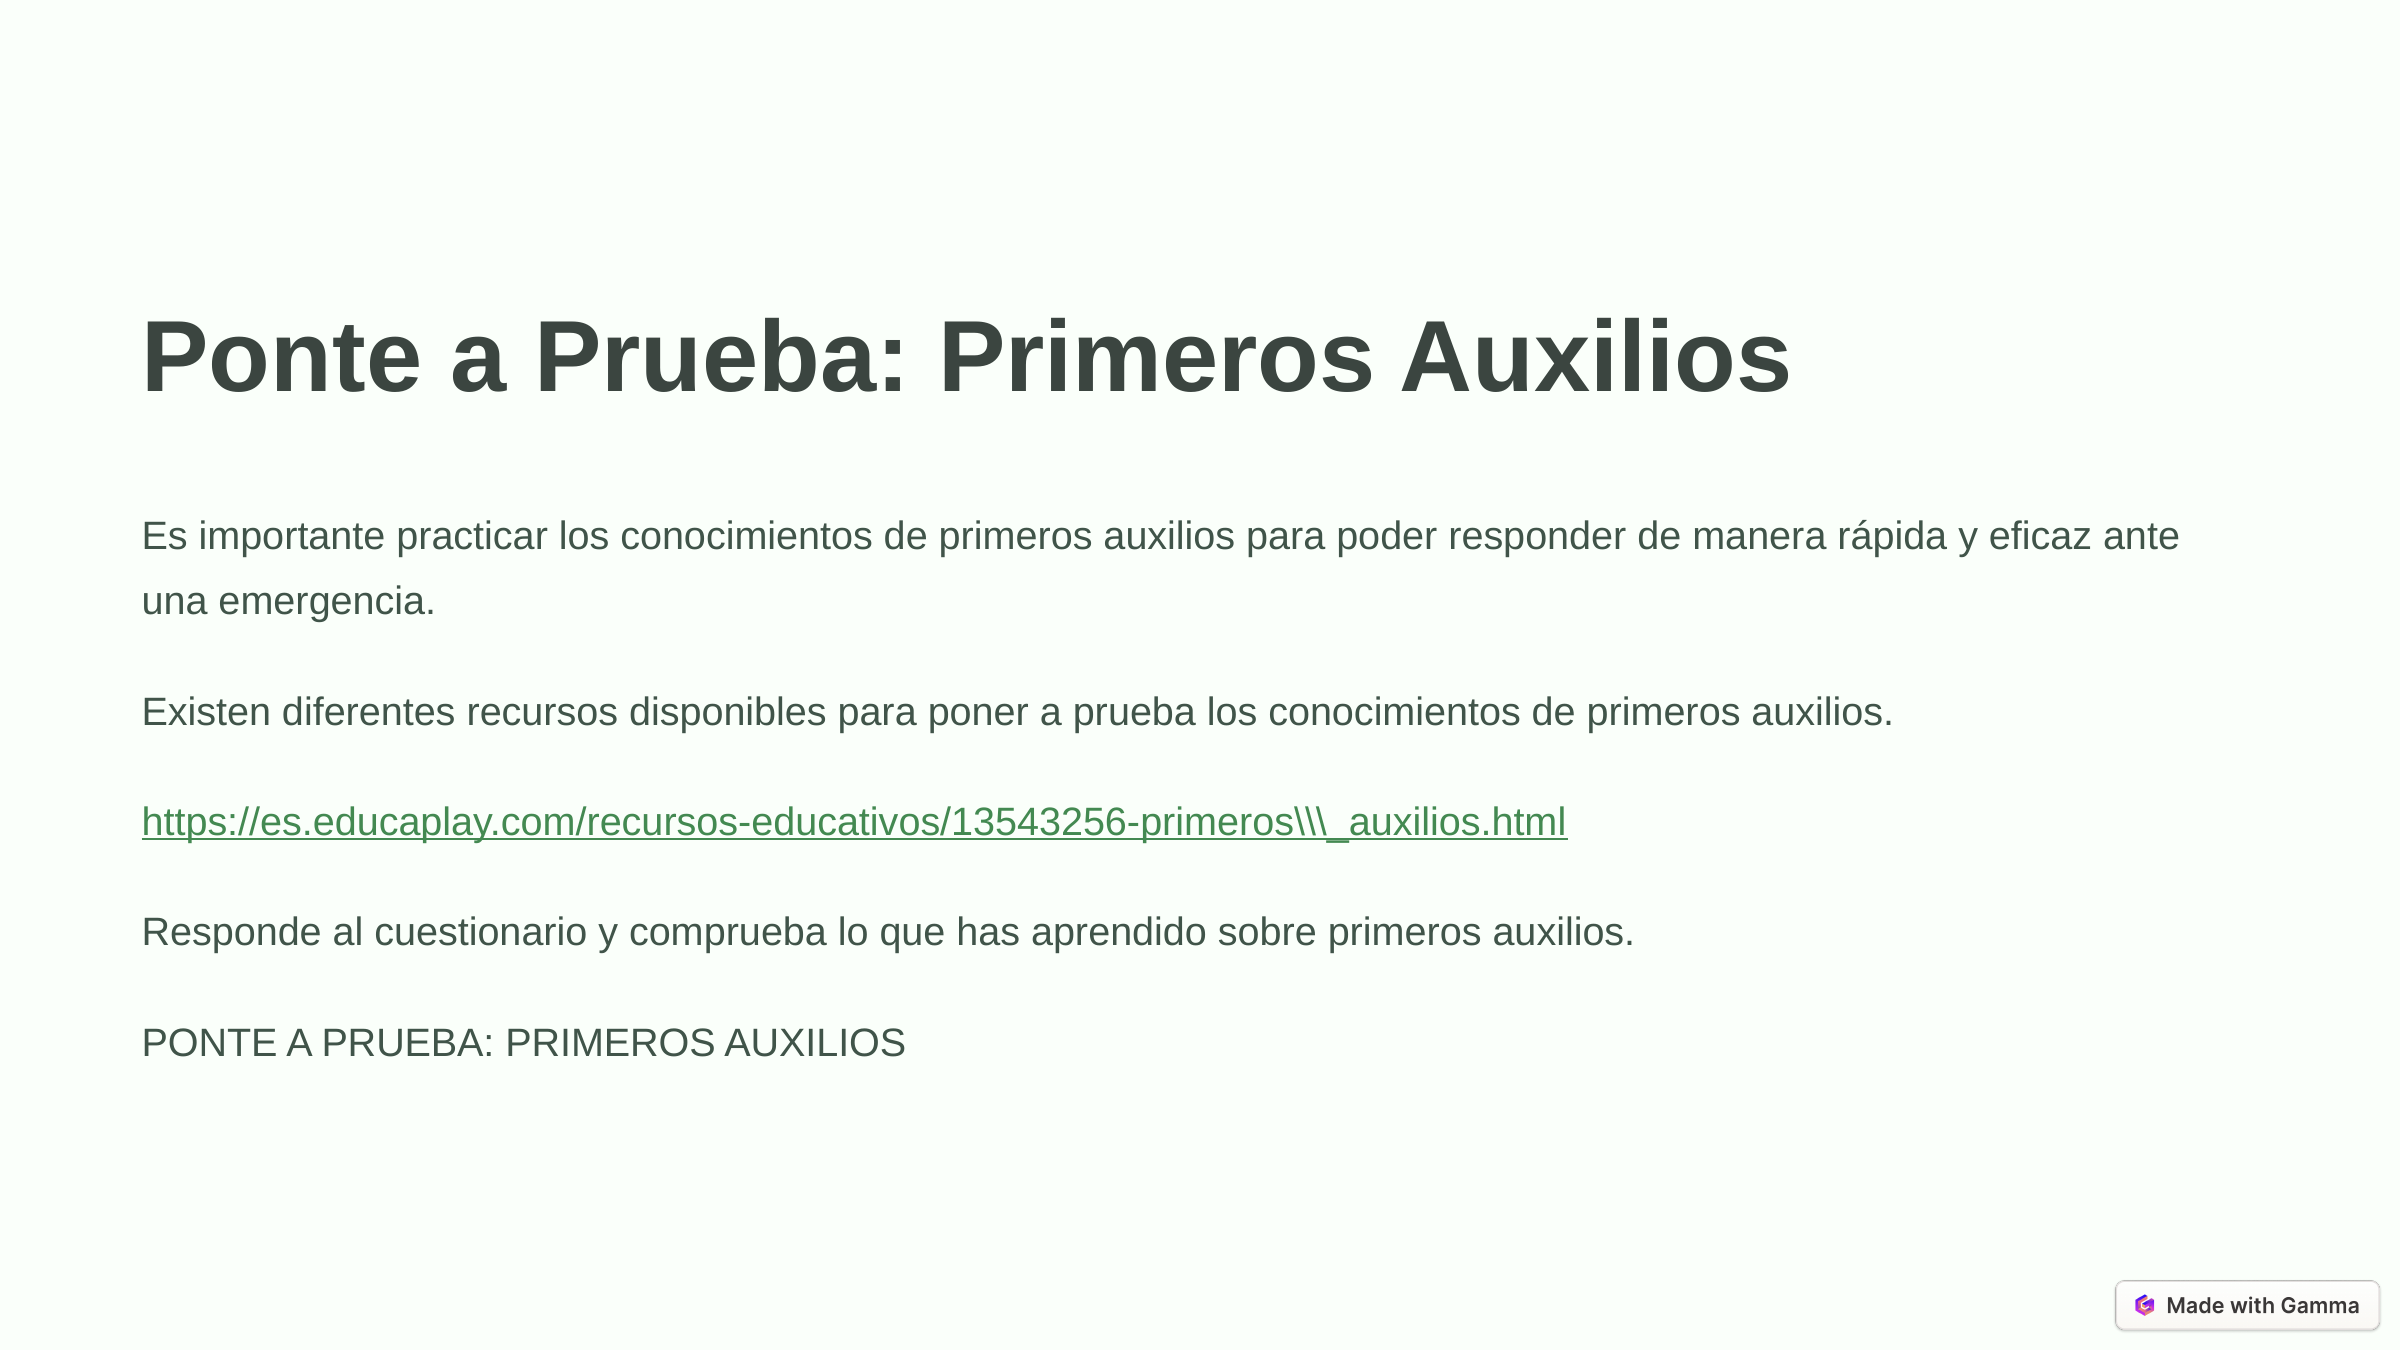

Ponte a Prueba: Primeros Auxilios
Es importante practicar los conocimientos de primeros auxilios para poder responder de manera rápida y eficaz ante una emergencia.
Existen diferentes recursos disponibles para poner a prueba los conocimientos de primeros auxilios.
https://es.educaplay.com/recursos-educativos/13543256-primeros\\\_auxilios.html
Responde al cuestionario y comprueba lo que has aprendido sobre primeros auxilios.
PONTE A PRUEBA: PRIMEROS AUXILIOS